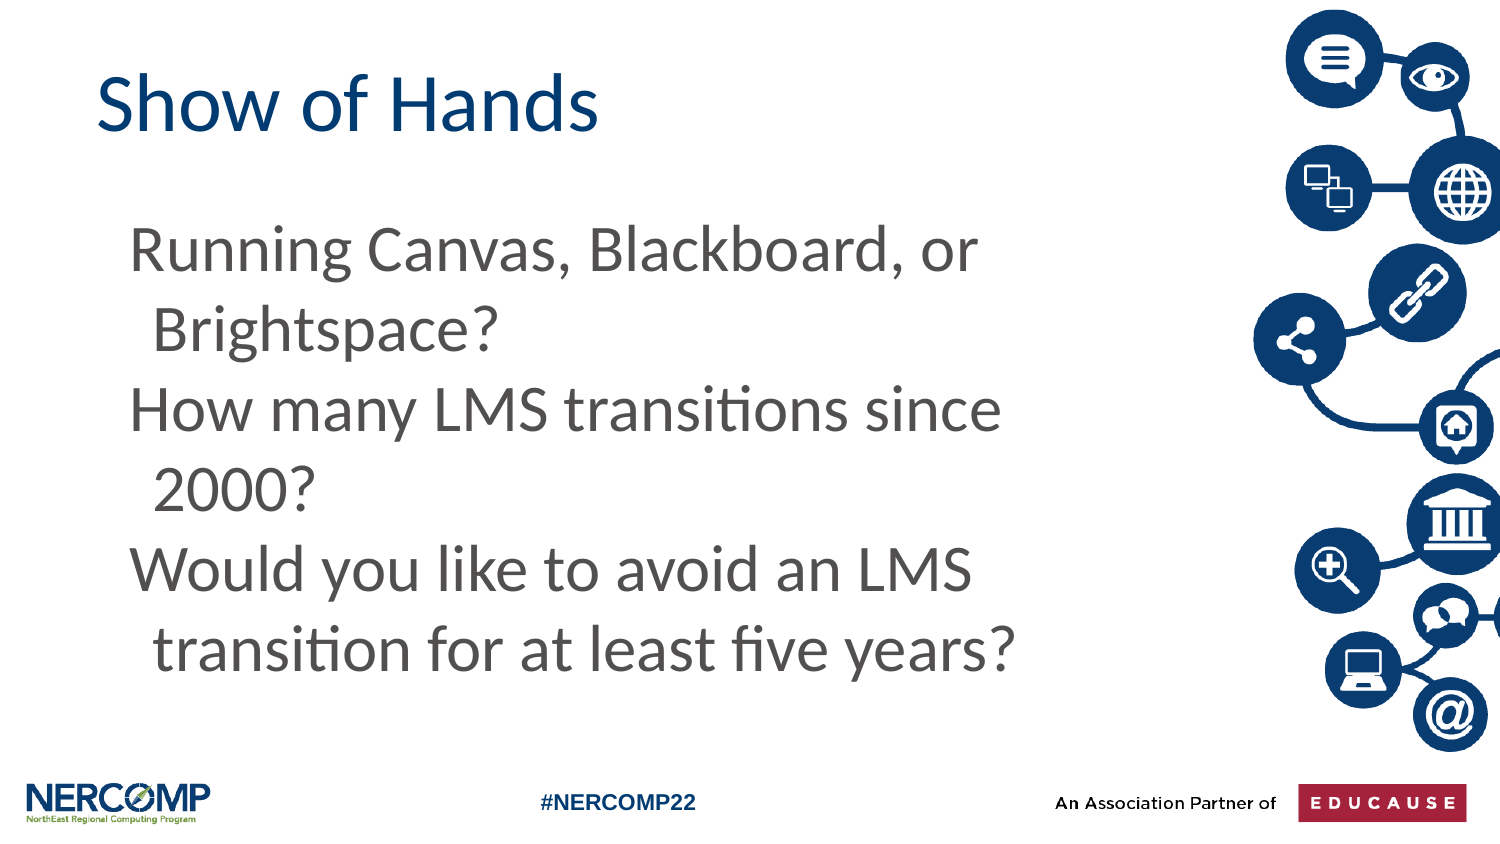

# Show of Hands
Running Canvas, Blackboard, or Brightspace?
How many LMS transitions since 2000?
Would you like to avoid an LMS transition for at least five years?
#NERCOMP22